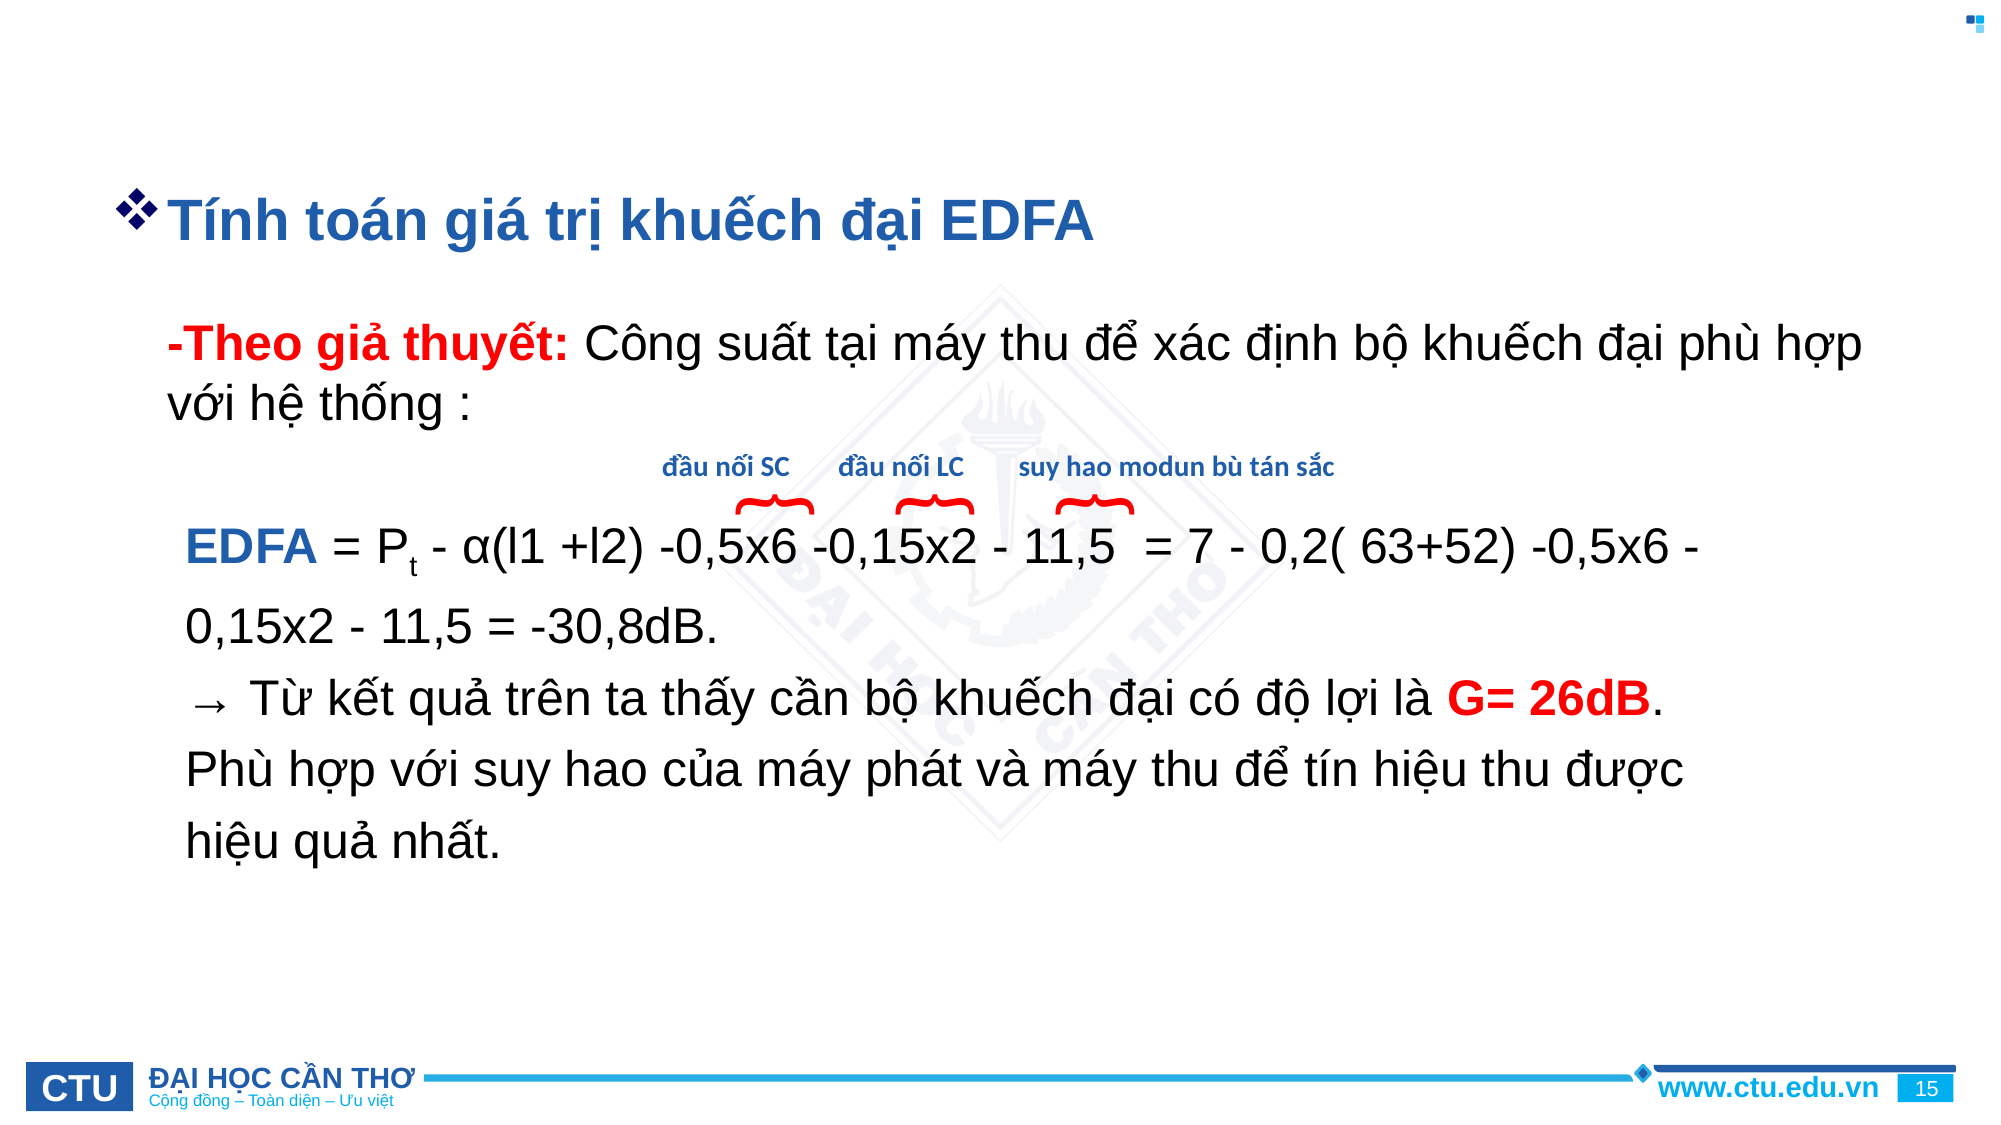

Tính toán giá trị khuếch đại EDFA

-Theo giả thuyết: Công suất tại máy thu để xác định bộ khuếch đại phù hợp với hệ thống :

EDFA = Pt - α(l1 +l2) -0,5x6 -0,15x2 - 11,5  = 7 - 0,2( 63+52) -0,5x6 -
0,15x2 - 11,5 = -30,8dB.
→ Từ kết quả trên ta thấy cần bộ khuếch đại có độ lợi là G= 26dB.
Phù hợp với suy hao của máy phát và máy thu để tín hiệu thu được
hiệu quả nhất.
đầu nối SC
đầu nối LC
suy hao modun bù tán sắc
{
{
{